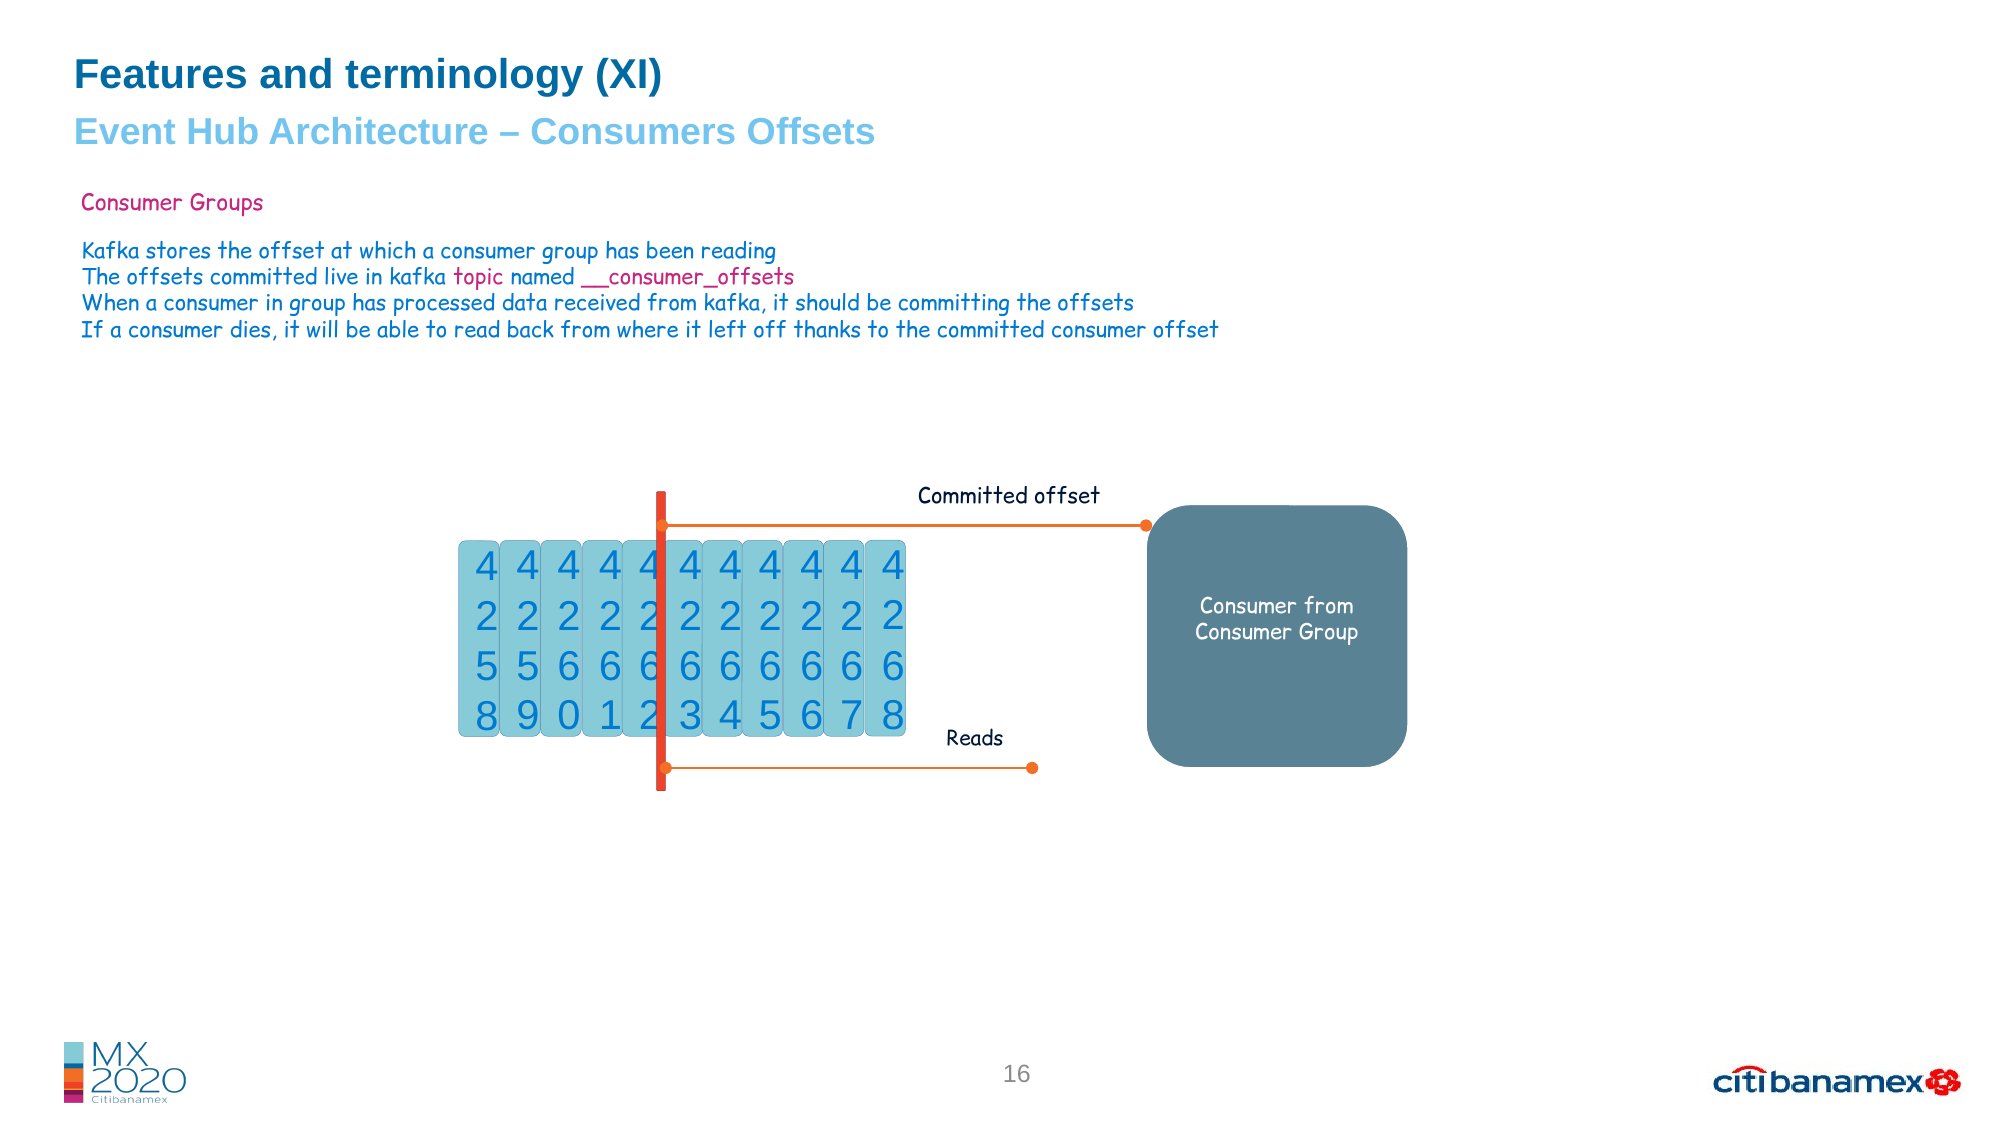

Features and terminology (XI)
Event Hub Architecture – Consumers Offsets
Consumer Groups
Kafka stores the offset at which a consumer group has been reading
The offsets committed live in kafka topic named __consumer_offsets
When a consumer in group has processed data received from kafka, it should be committing the offsets
If a consumer dies, it will be able to read back from where it left off thanks to the committed consumer offset
Committed offset

Consumer from Consumer Group
4268
4259
4260
4261
4262
4263
4264
4265
4266
4267
4258
Reads